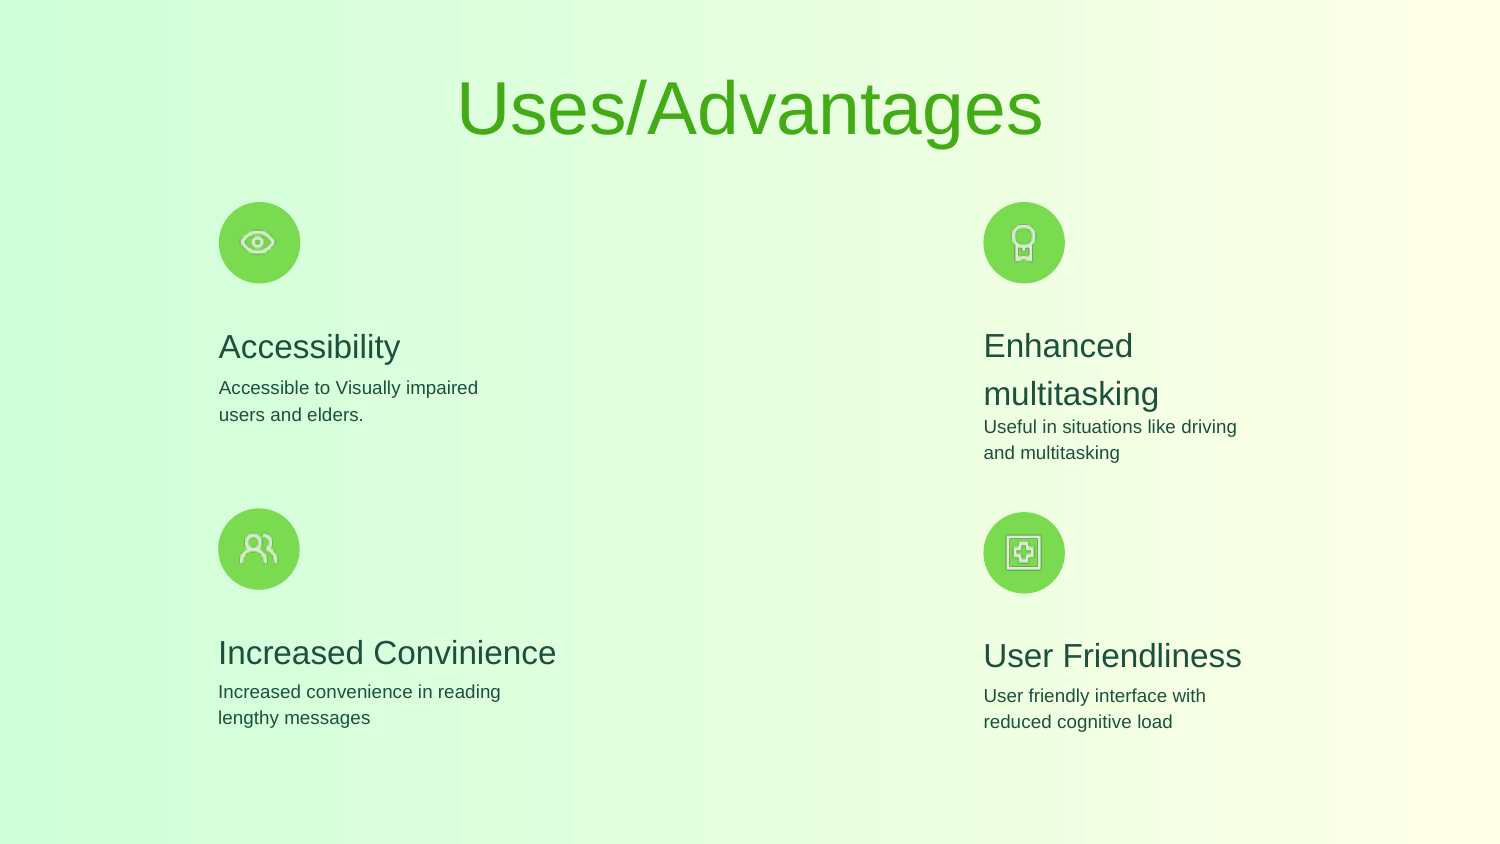

Uses/Advantages

Enhanced multitasking
Accessibility
Accessible to Visually impaired users and elders.
Useful in situations like driving and multitasking

Increased Convinience
User Friendliness
Increased convenience in reading lengthy messages
User friendly interface with reduced cognitive load